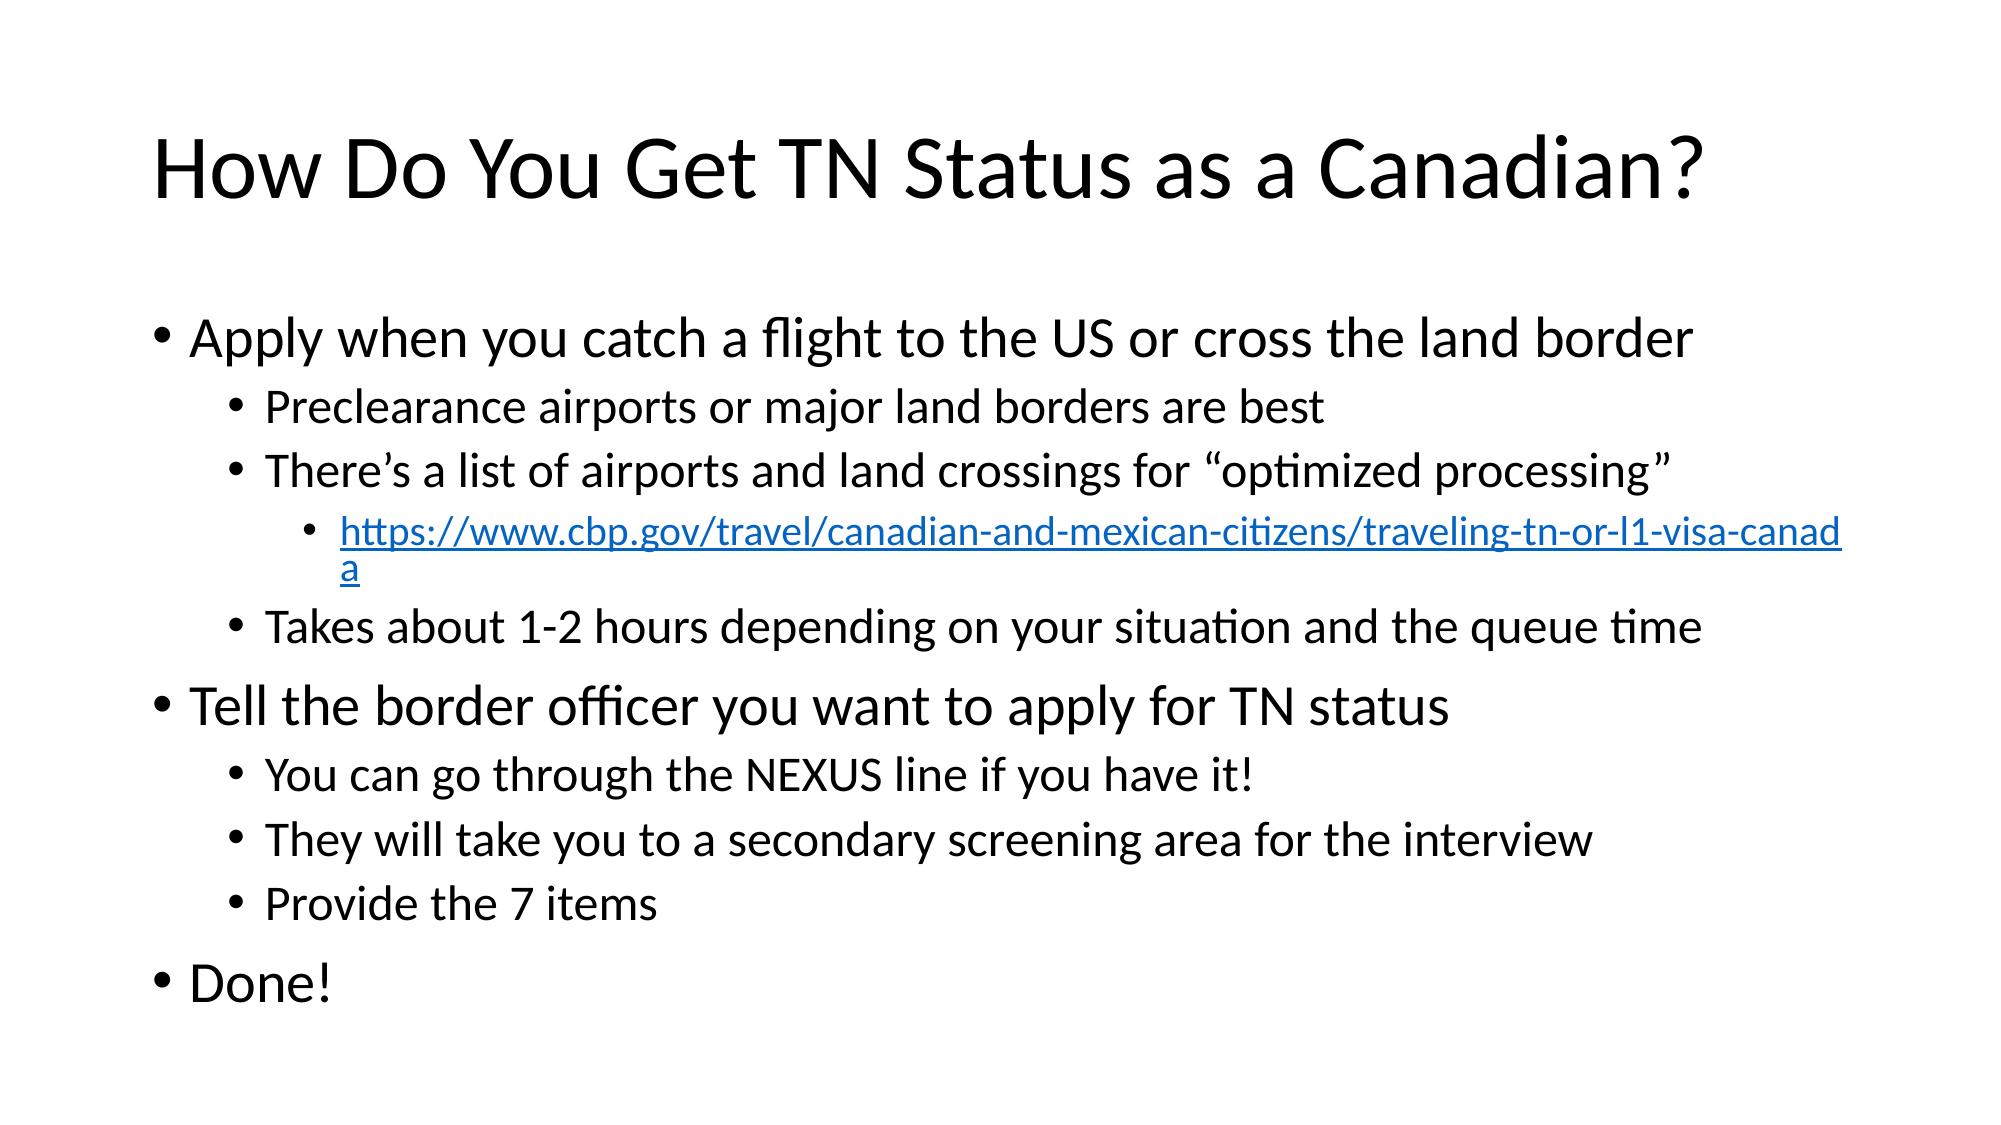

# How Do You Get TN Status as a Canadian?
Apply when you catch a flight to the US or cross the land border
Preclearance airports or major land borders are best
There’s a list of airports and land crossings for “optimized processing”
https://www.cbp.gov/travel/canadian-and-mexican-citizens/traveling-tn-or-l1-visa-canada
Takes about 1-2 hours depending on your situation and the queue time
Tell the border officer you want to apply for TN status
You can go through the NEXUS line if you have it!
They will take you to a secondary screening area for the interview
Provide the 7 items
Done!